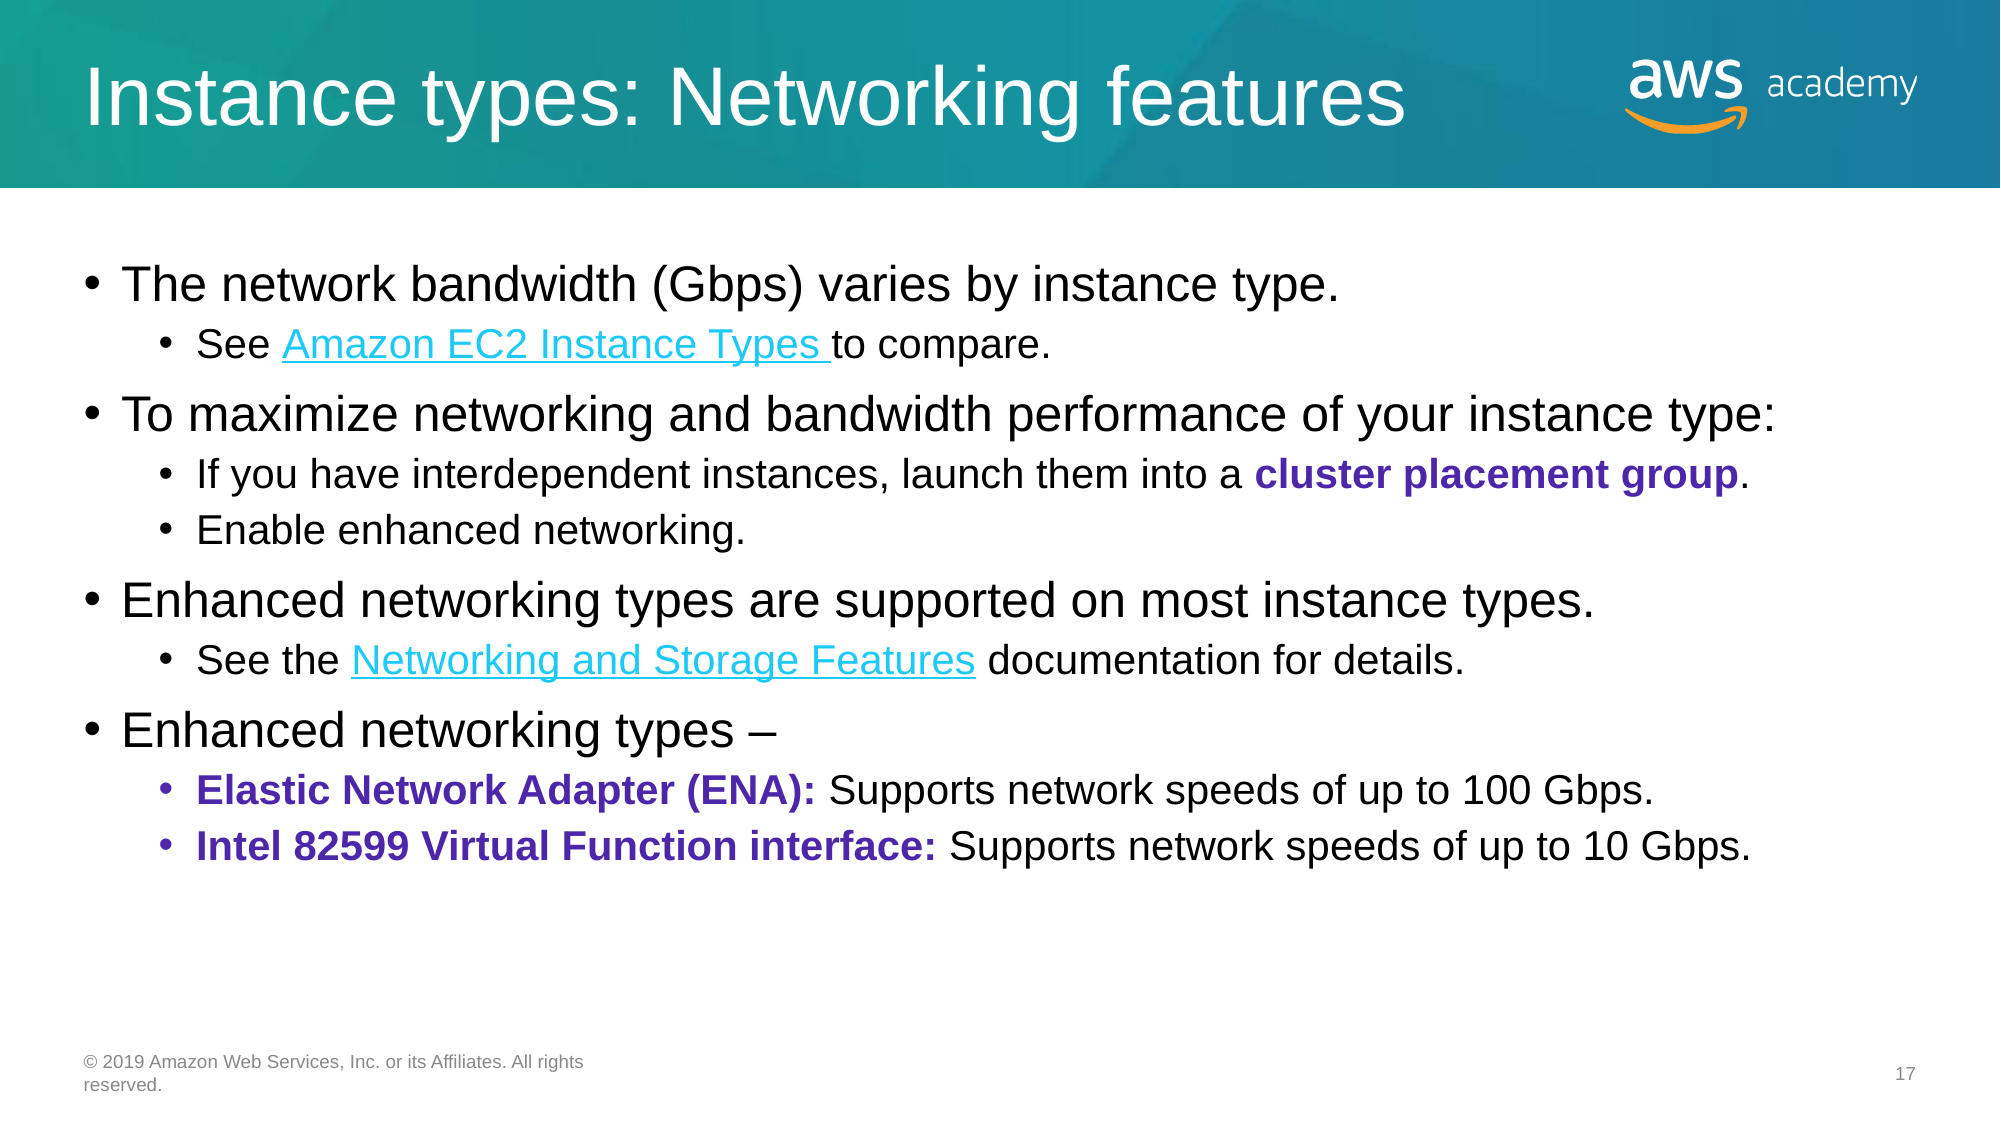

# Instance types: Networking features
The network bandwidth (Gbps) varies by instance type.
See Amazon EC2 Instance Types to compare.
To maximize networking and bandwidth performance of your instance type:
If you have interdependent instances, launch them into a cluster placement group.
Enable enhanced networking.
Enhanced networking types are supported on most instance types.
See the Networking and Storage Features documentation for details.
Enhanced networking types –
Elastic Network Adapter (ENA): Supports network speeds of up to 100 Gbps.
Intel 82599 Virtual Function interface: Supports network speeds of up to 10 Gbps.

© 2019 Amazon Web Services, Inc. or its Affiliates. All rights reserved.
17